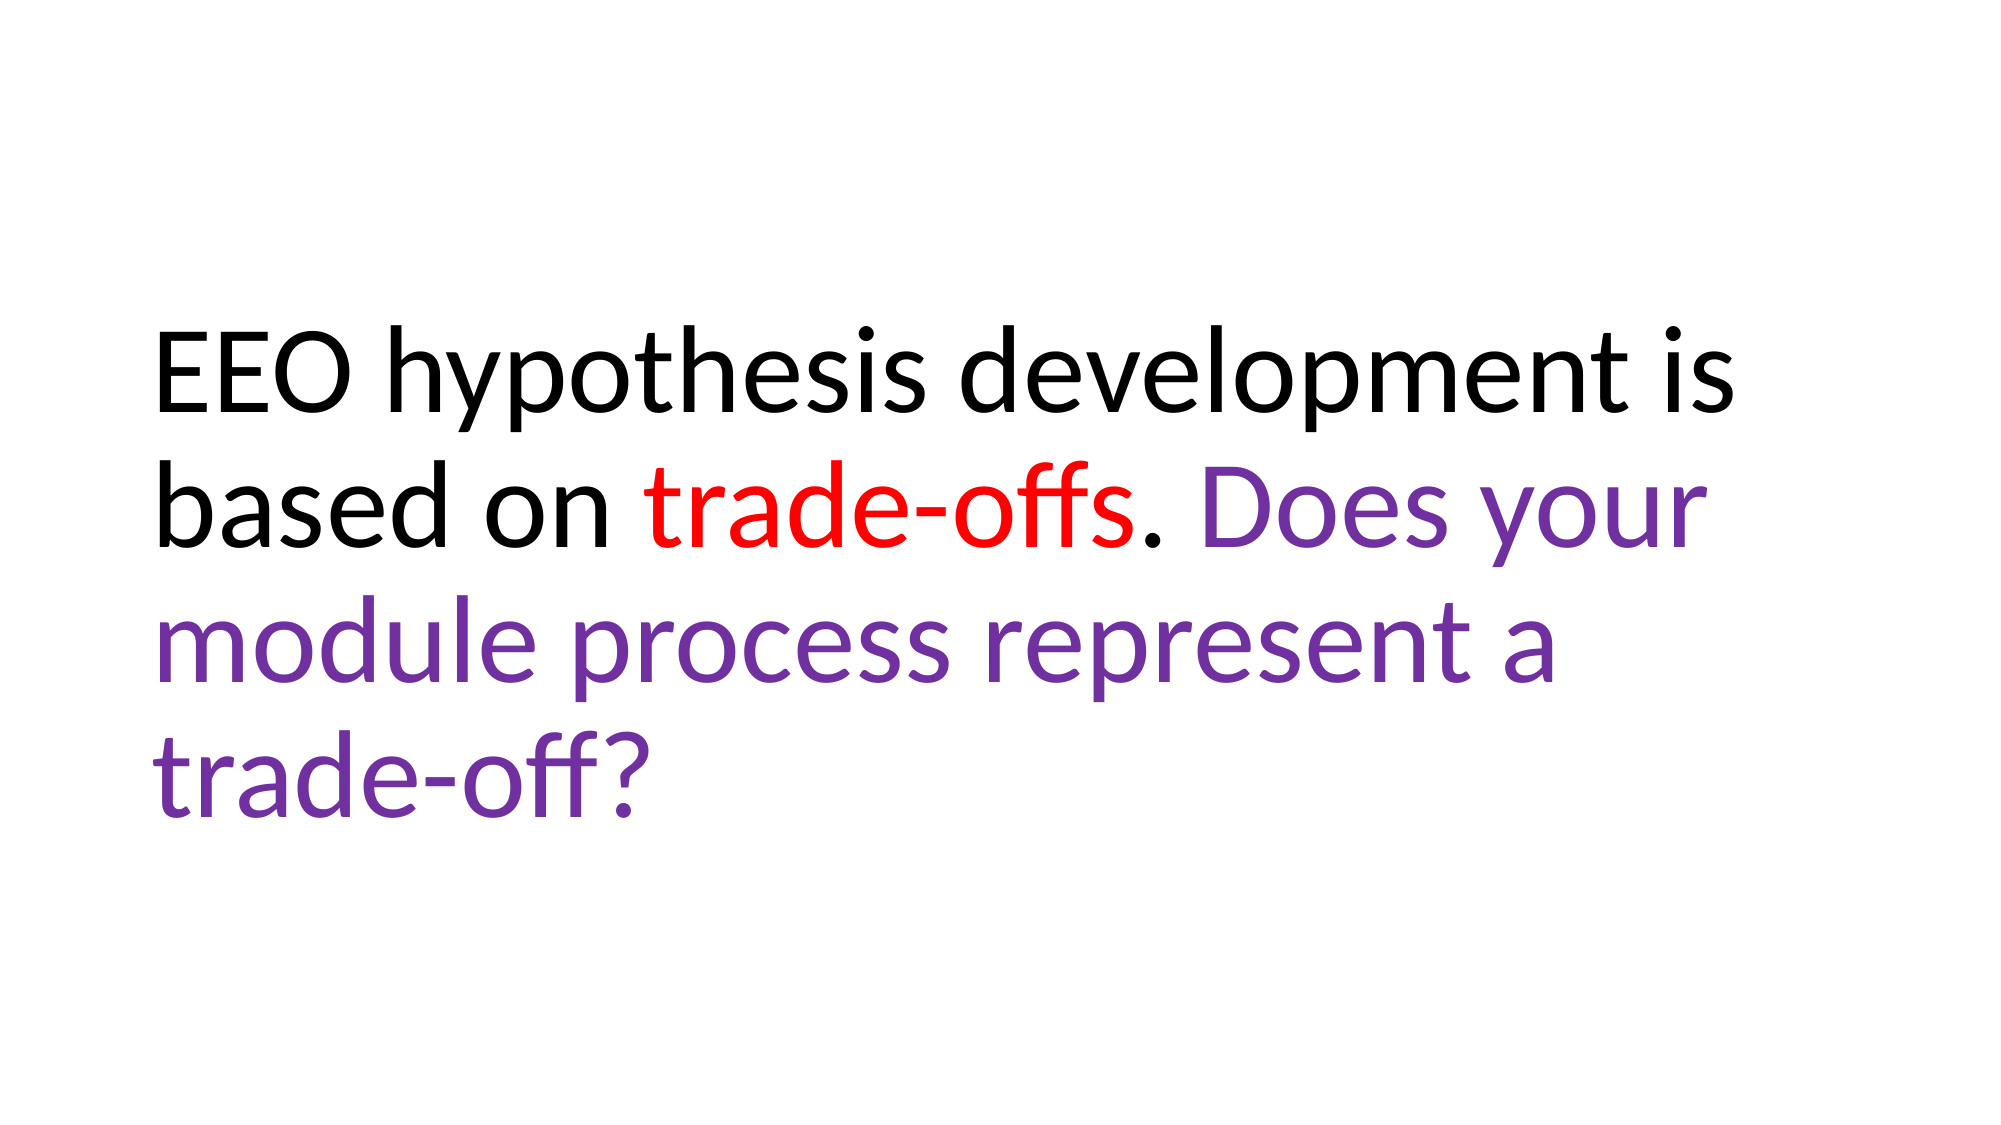

# EEO hypothesis development is based on trade-offs. Does your module process represent a trade-off?